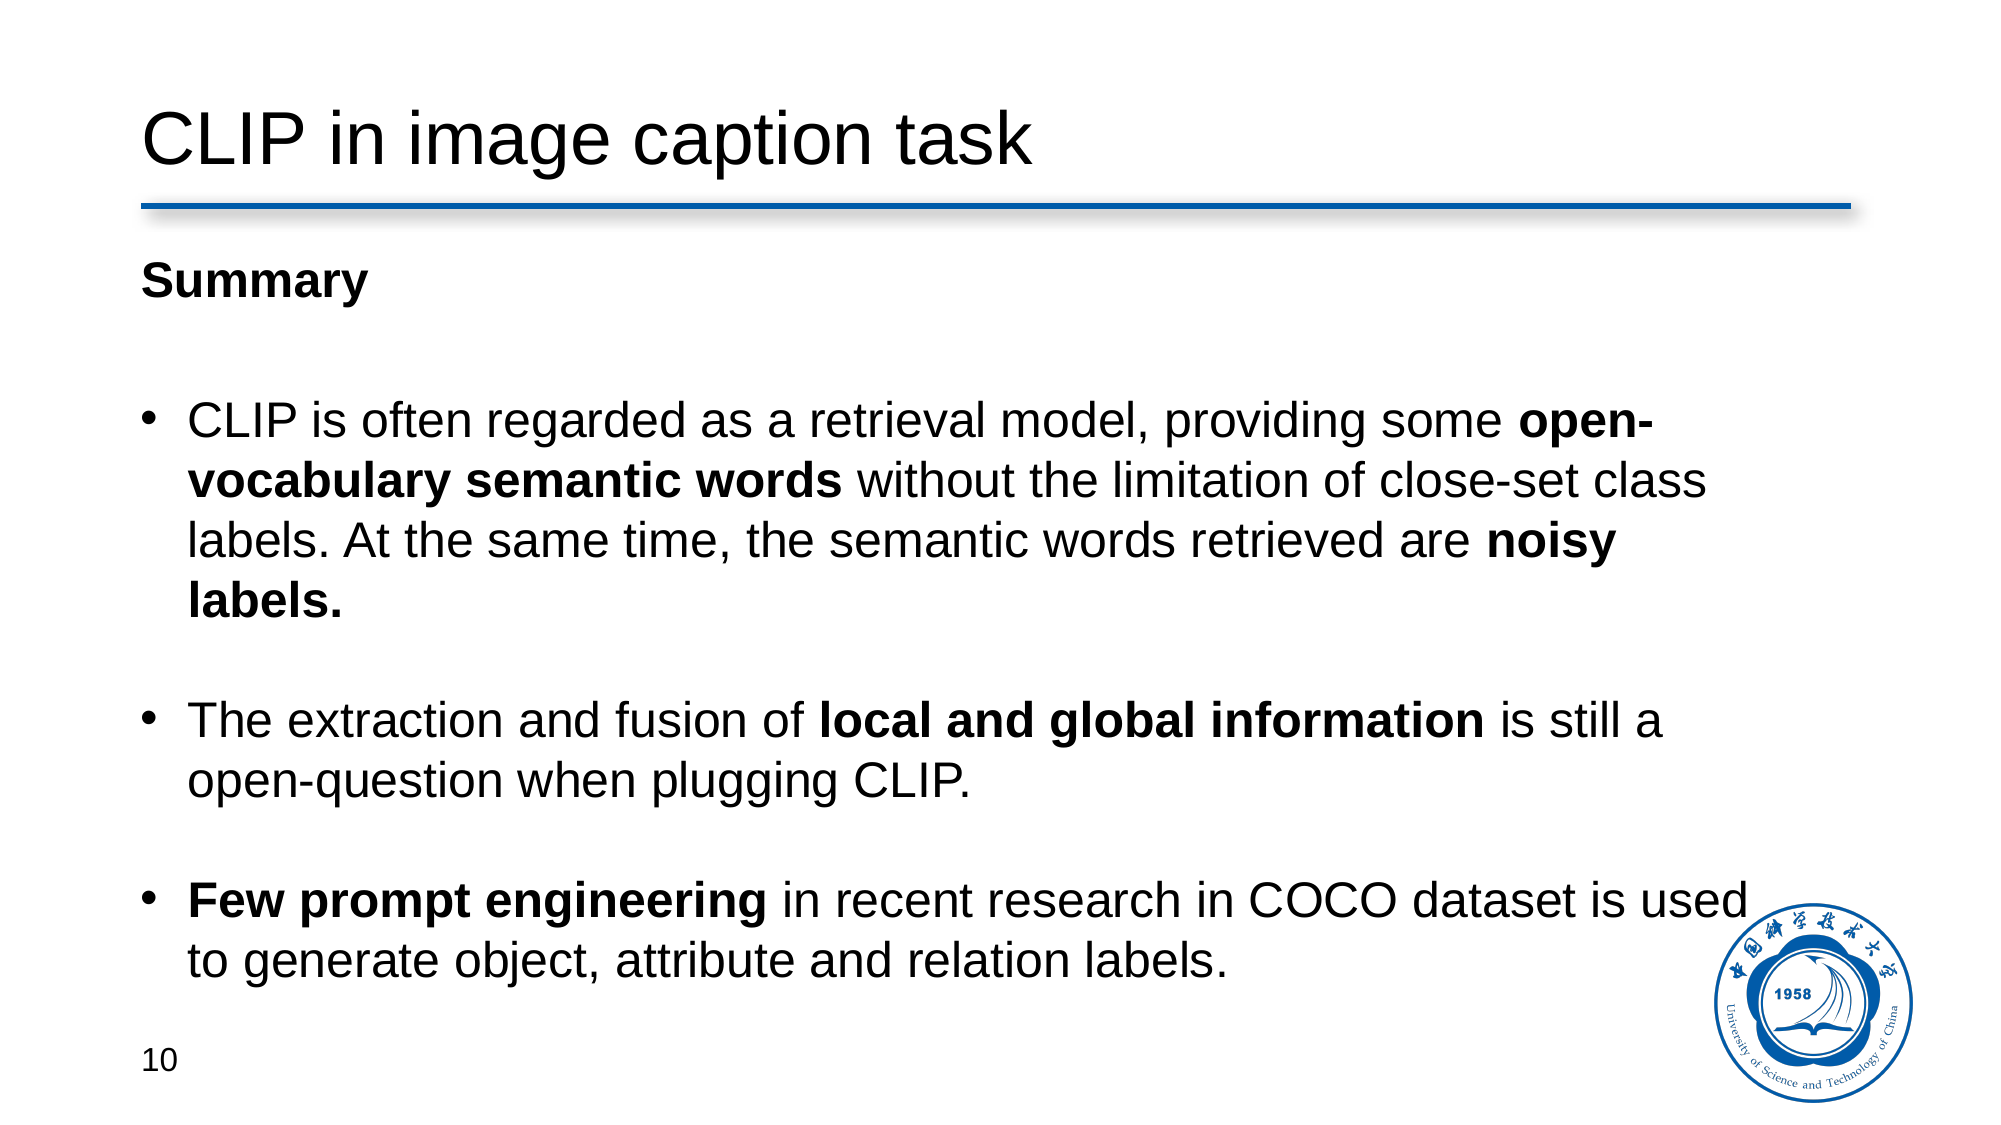

# CLIP in image caption task
Summary
CLIP is often regarded as a retrieval model, providing some open-vocabulary semantic words without the limitation of close-set class labels. At the same time, the semantic words retrieved are noisy labels.

The extraction and fusion of local and global information is still a open-question when plugging CLIP.

Few prompt engineering in recent research in COCO dataset is used to generate object, attribute and relation labels.

10